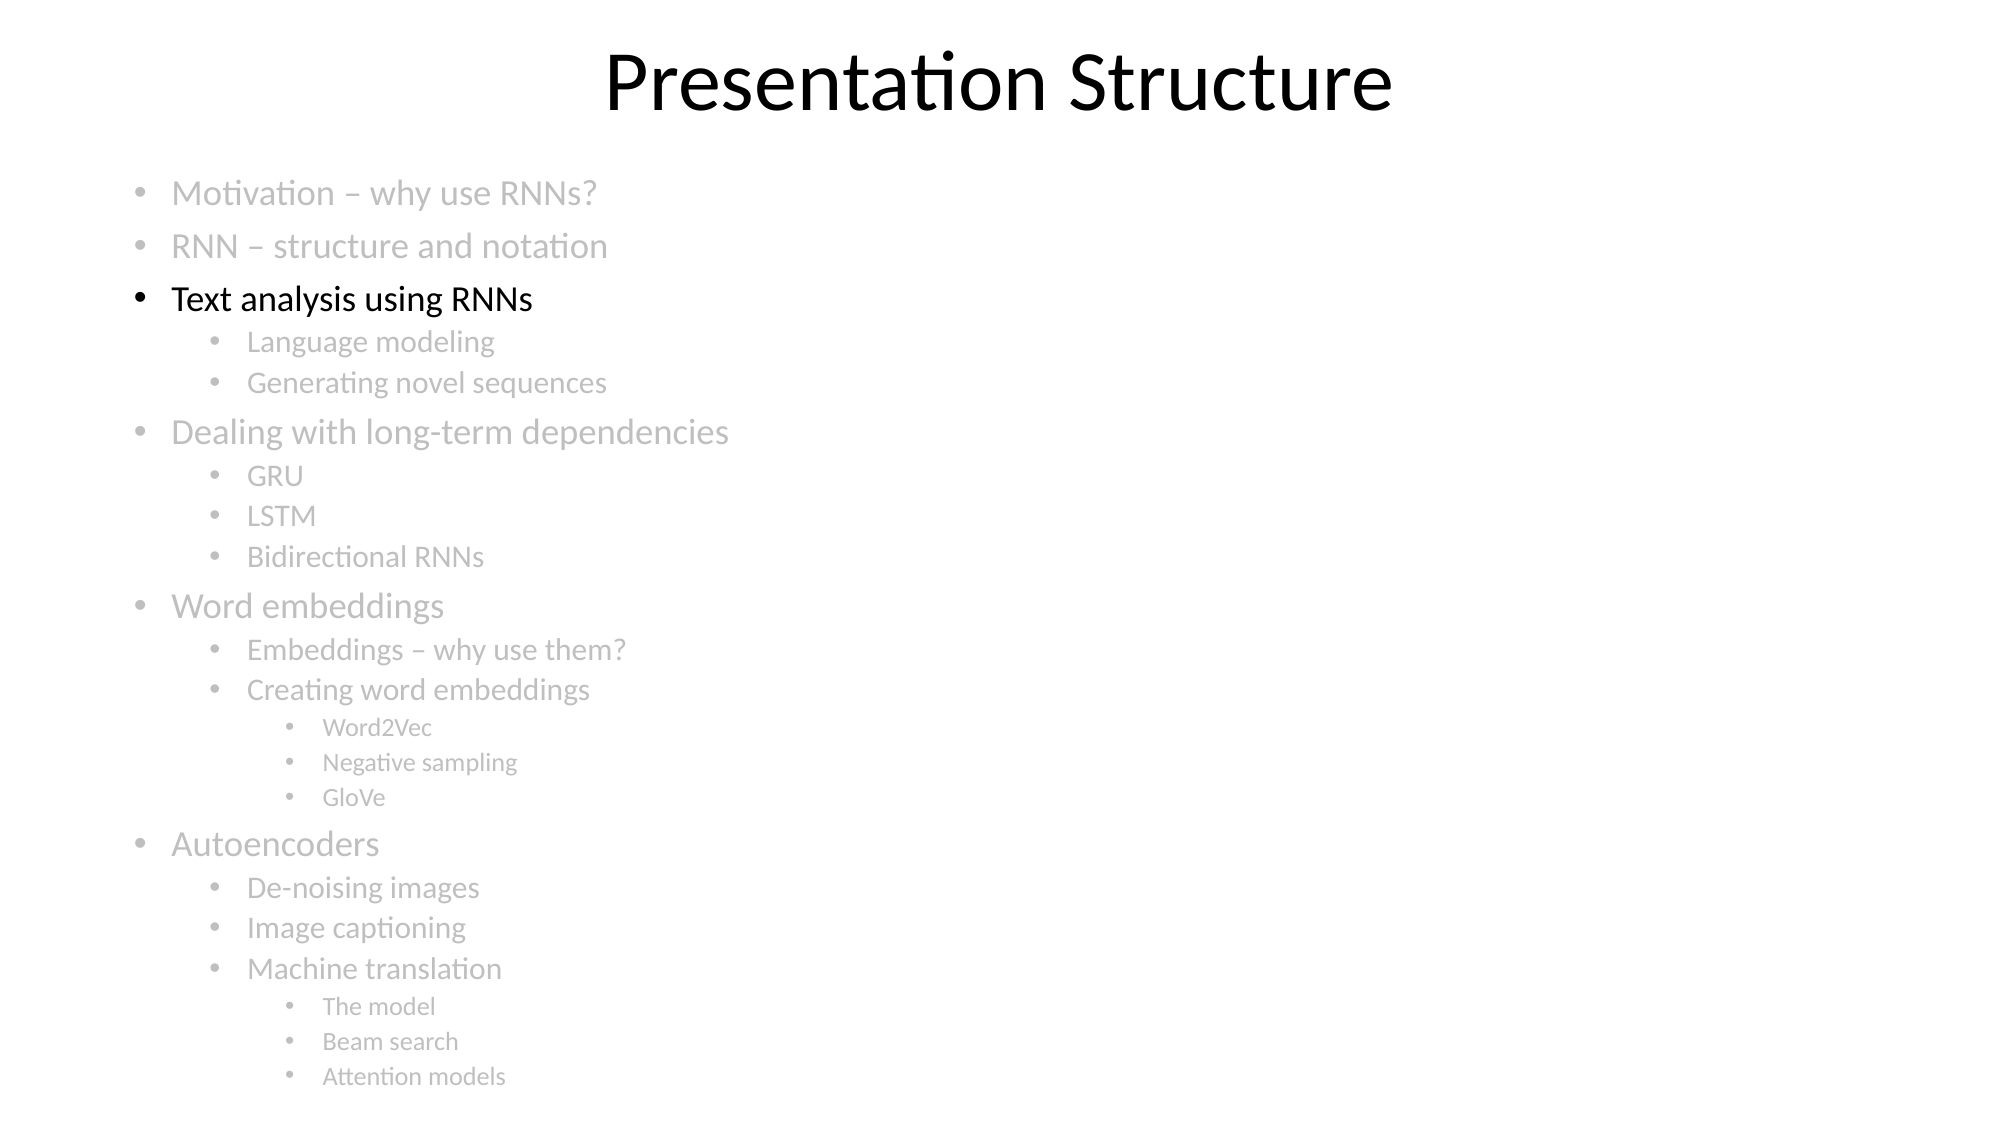

# Presentation Structure
Motivation – why use RNNs?
RNN – structure and notation
Text analysis using RNNs
Language modeling
Generating novel sequences
Dealing with long-term dependencies
GRU
LSTM
Bidirectional RNNs
Word embeddings
Embeddings – why use them?
Creating word embeddings
Word2Vec
Negative sampling
GloVe
Autoencoders
De-noising images
Image captioning
Machine translation
The model
Beam search
Attention models